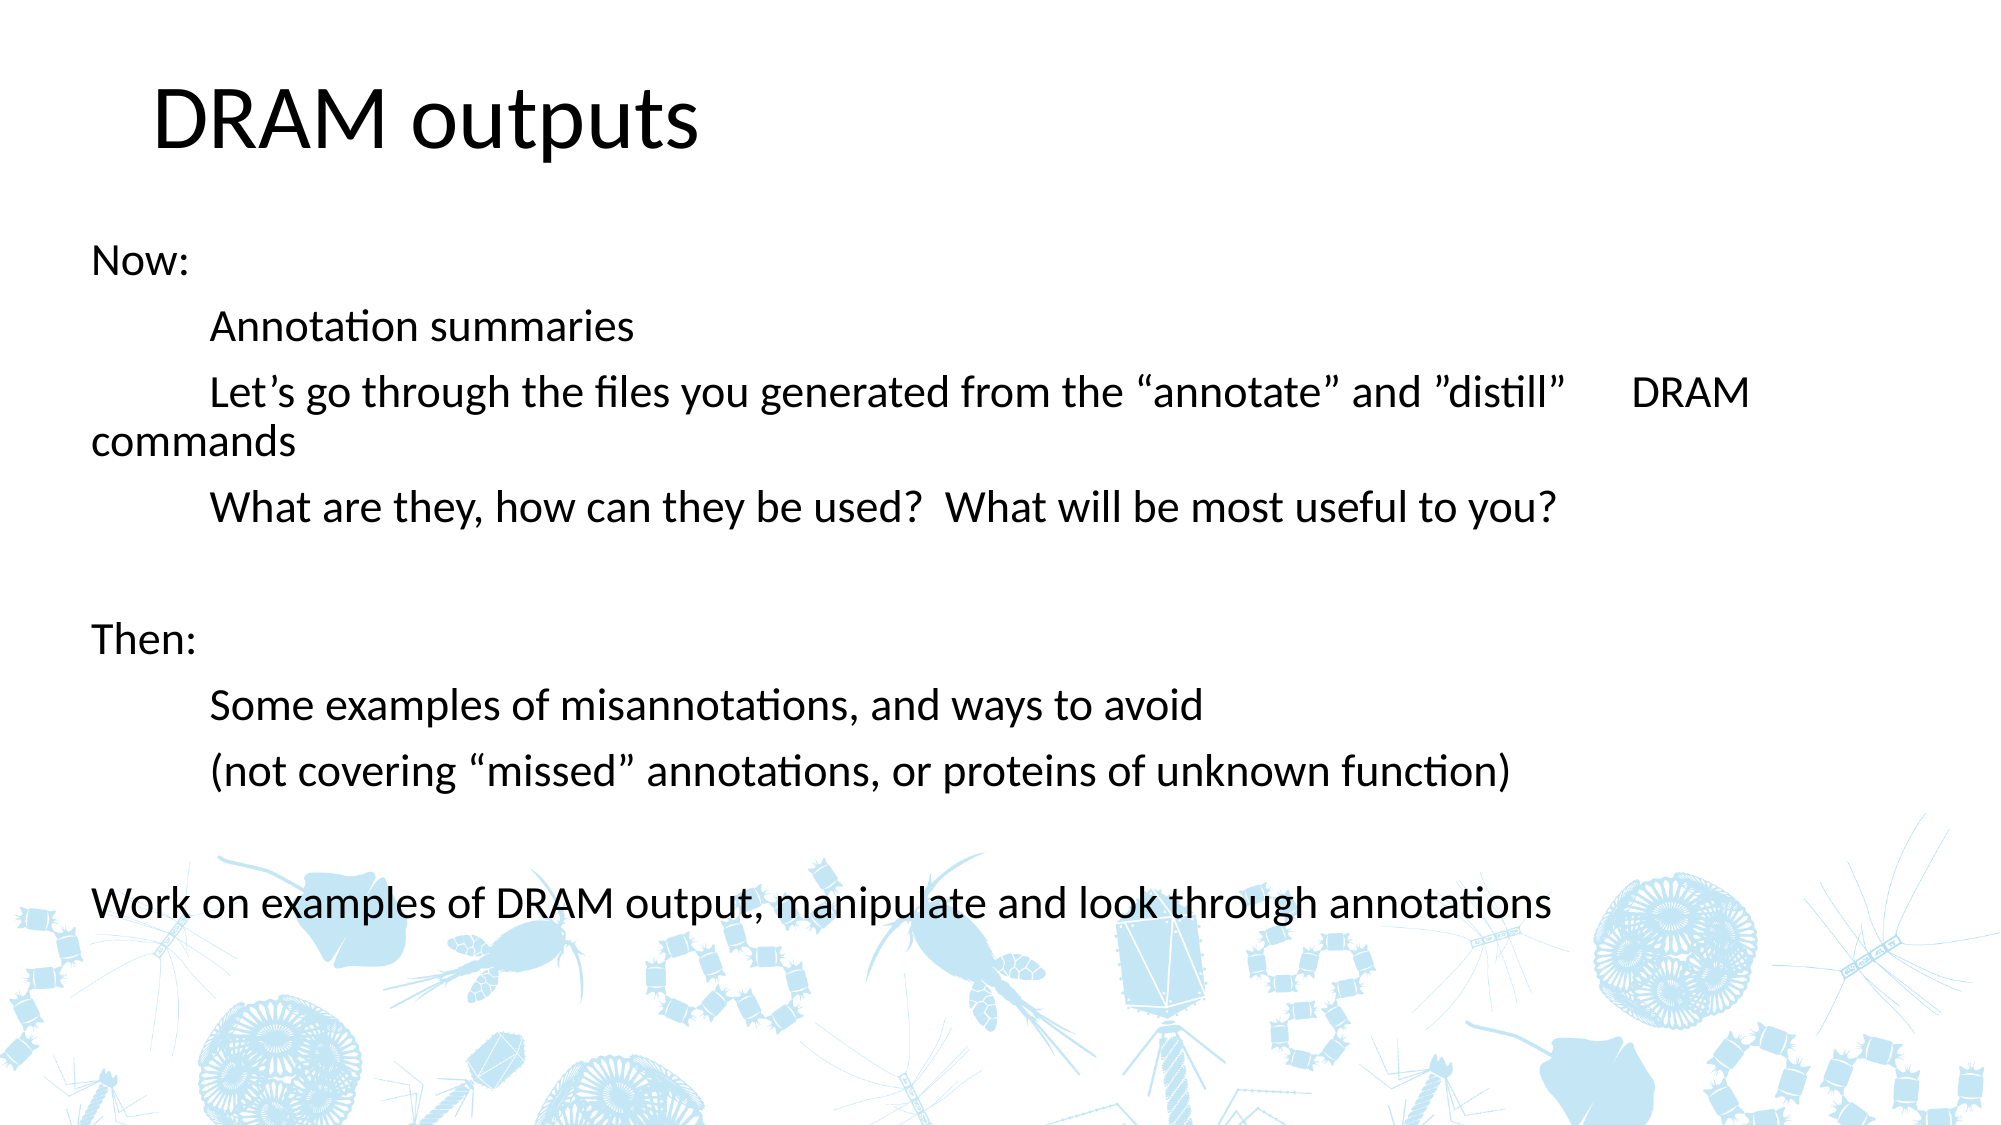

# DRAM outputs
Now:
	Annotation summaries
	Let’s go through the files you generated from the “annotate” and ”distill” 	DRAM commands
	What are they, how can they be used?  What will be most useful to you?

Then:
	Some examples of misannotations, and ways to avoid
	(not covering “missed” annotations, or proteins of unknown function)

Work on examples of DRAM output, manipulate and look through annotations